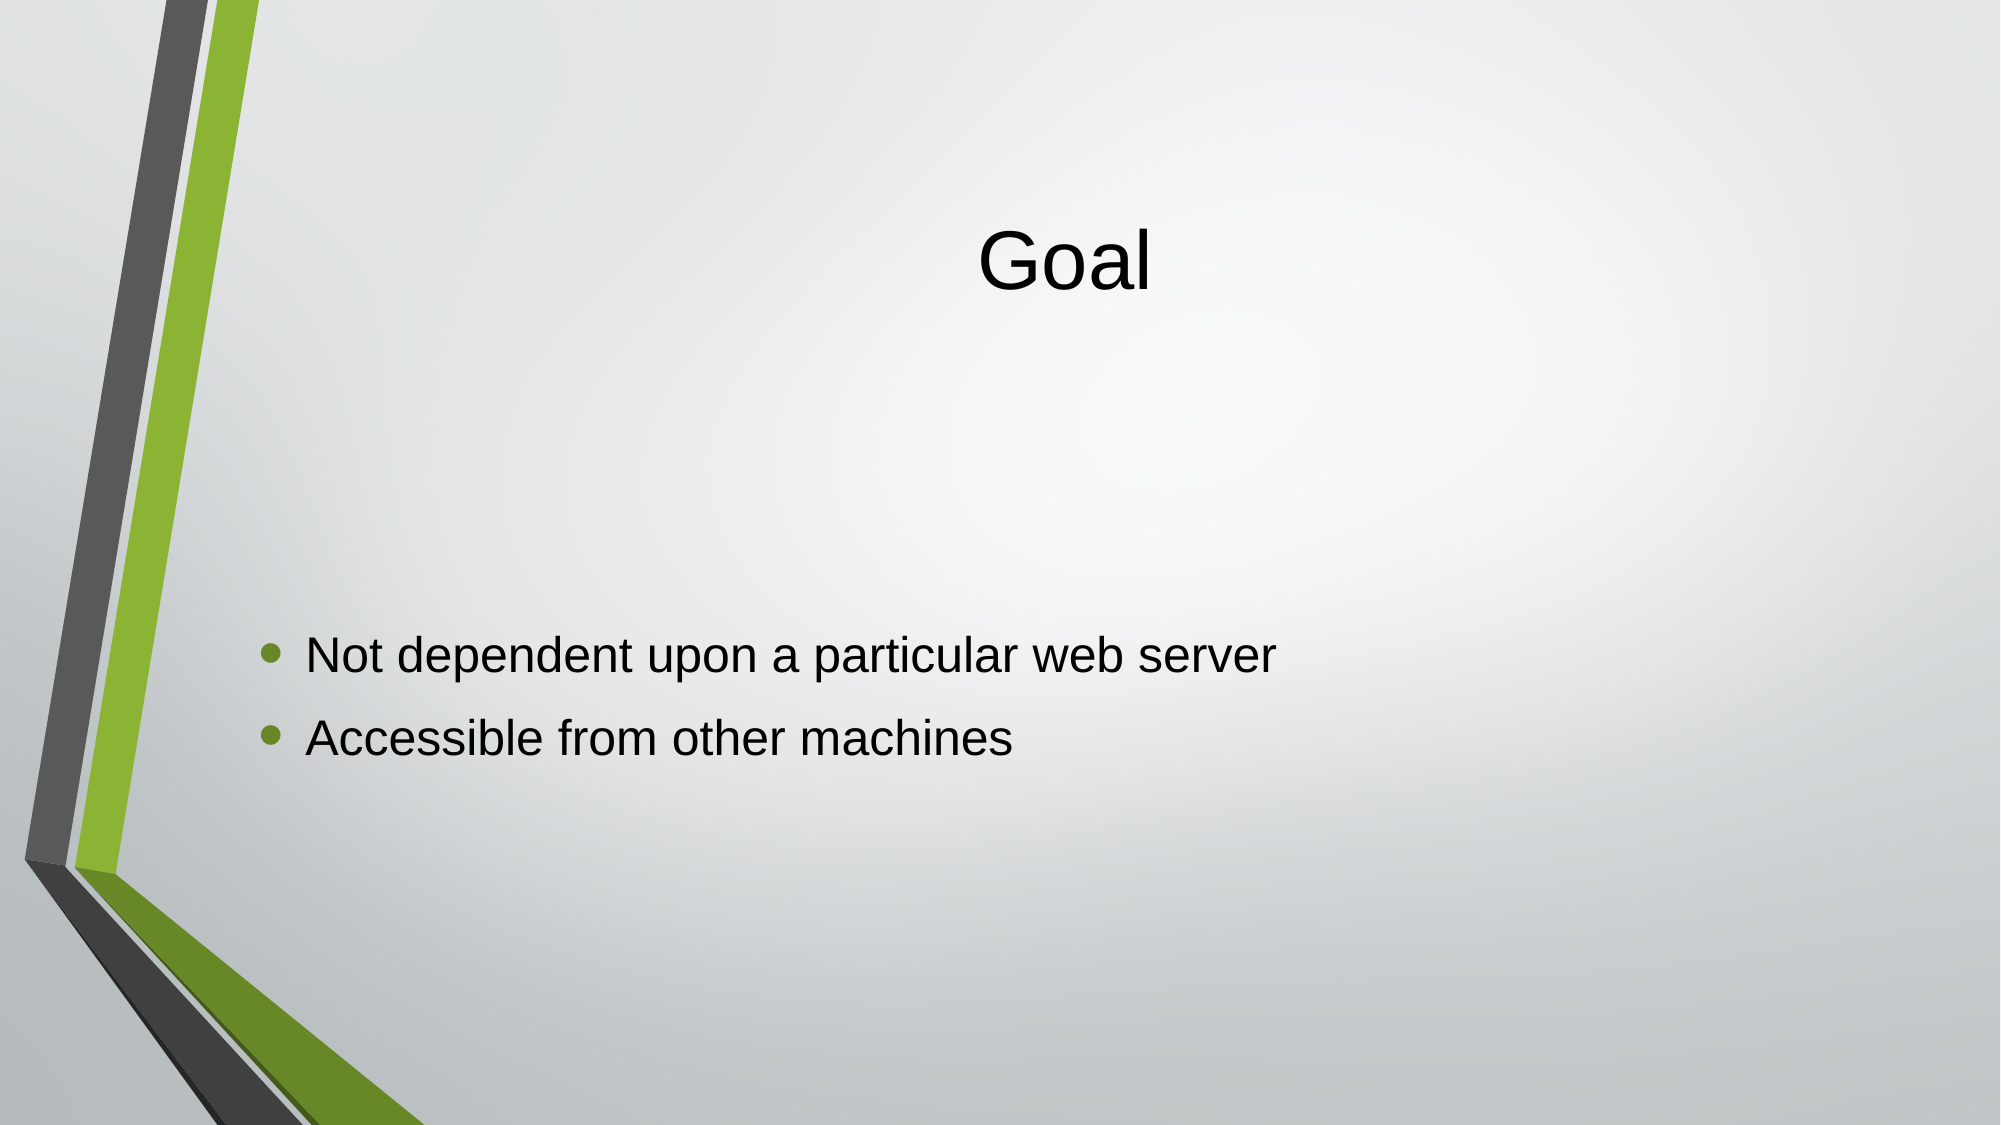

# Goal
Not dependent upon a particular web server
Accessible from other machines